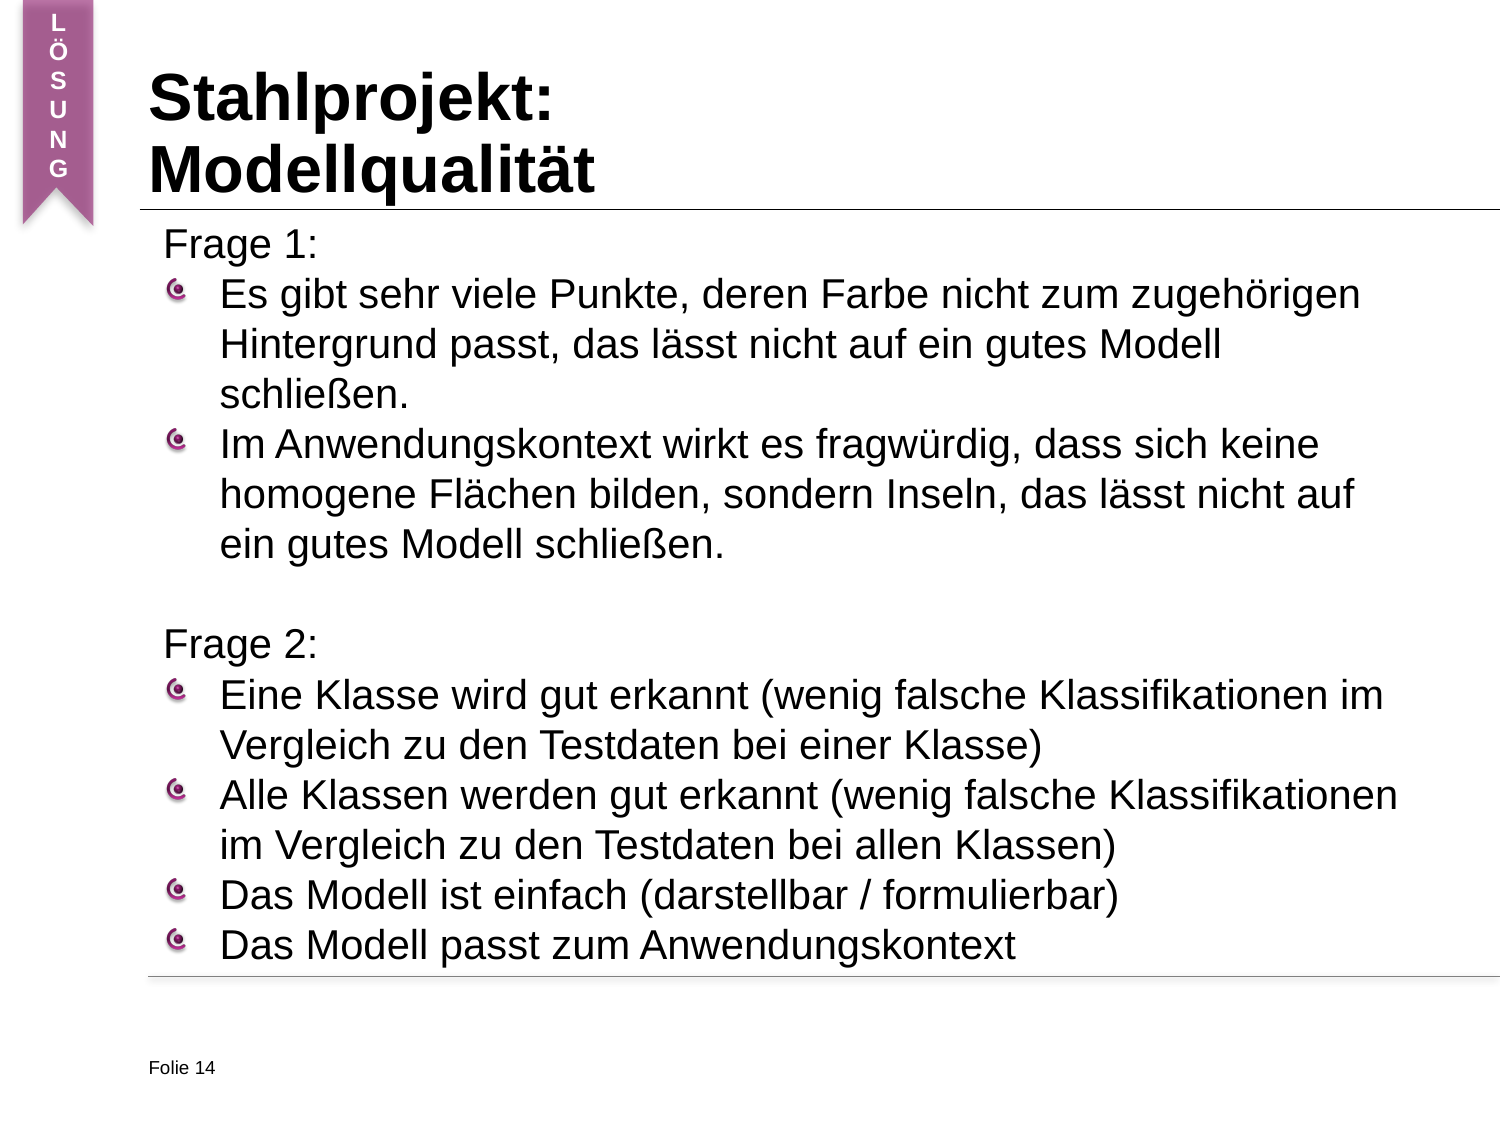

L
Ö
S
U
N
G

Stahlprojekt:
Modellqualität
Frage 1:
Es gibt sehr viele Punkte, deren Farbe nicht zum zugehörigen Hintergrund passt, das lässt nicht auf ein gutes Modell schließen.
Im Anwendungskontext wirkt es fragwürdig, dass sich keine homogene Flächen bilden, sondern Inseln, das lässt nicht auf ein gutes Modell schließen.

Frage 2:
Eine Klasse wird gut erkannt (wenig falsche Klassifikationen im Vergleich zu den Testdaten bei einer Klasse)
Alle Klassen werden gut erkannt (wenig falsche Klassifikationen im Vergleich zu den Testdaten bei allen Klassen)
Das Modell ist einfach (darstellbar / formulierbar)
Das Modell passt zum Anwendungskontext

Folie 14